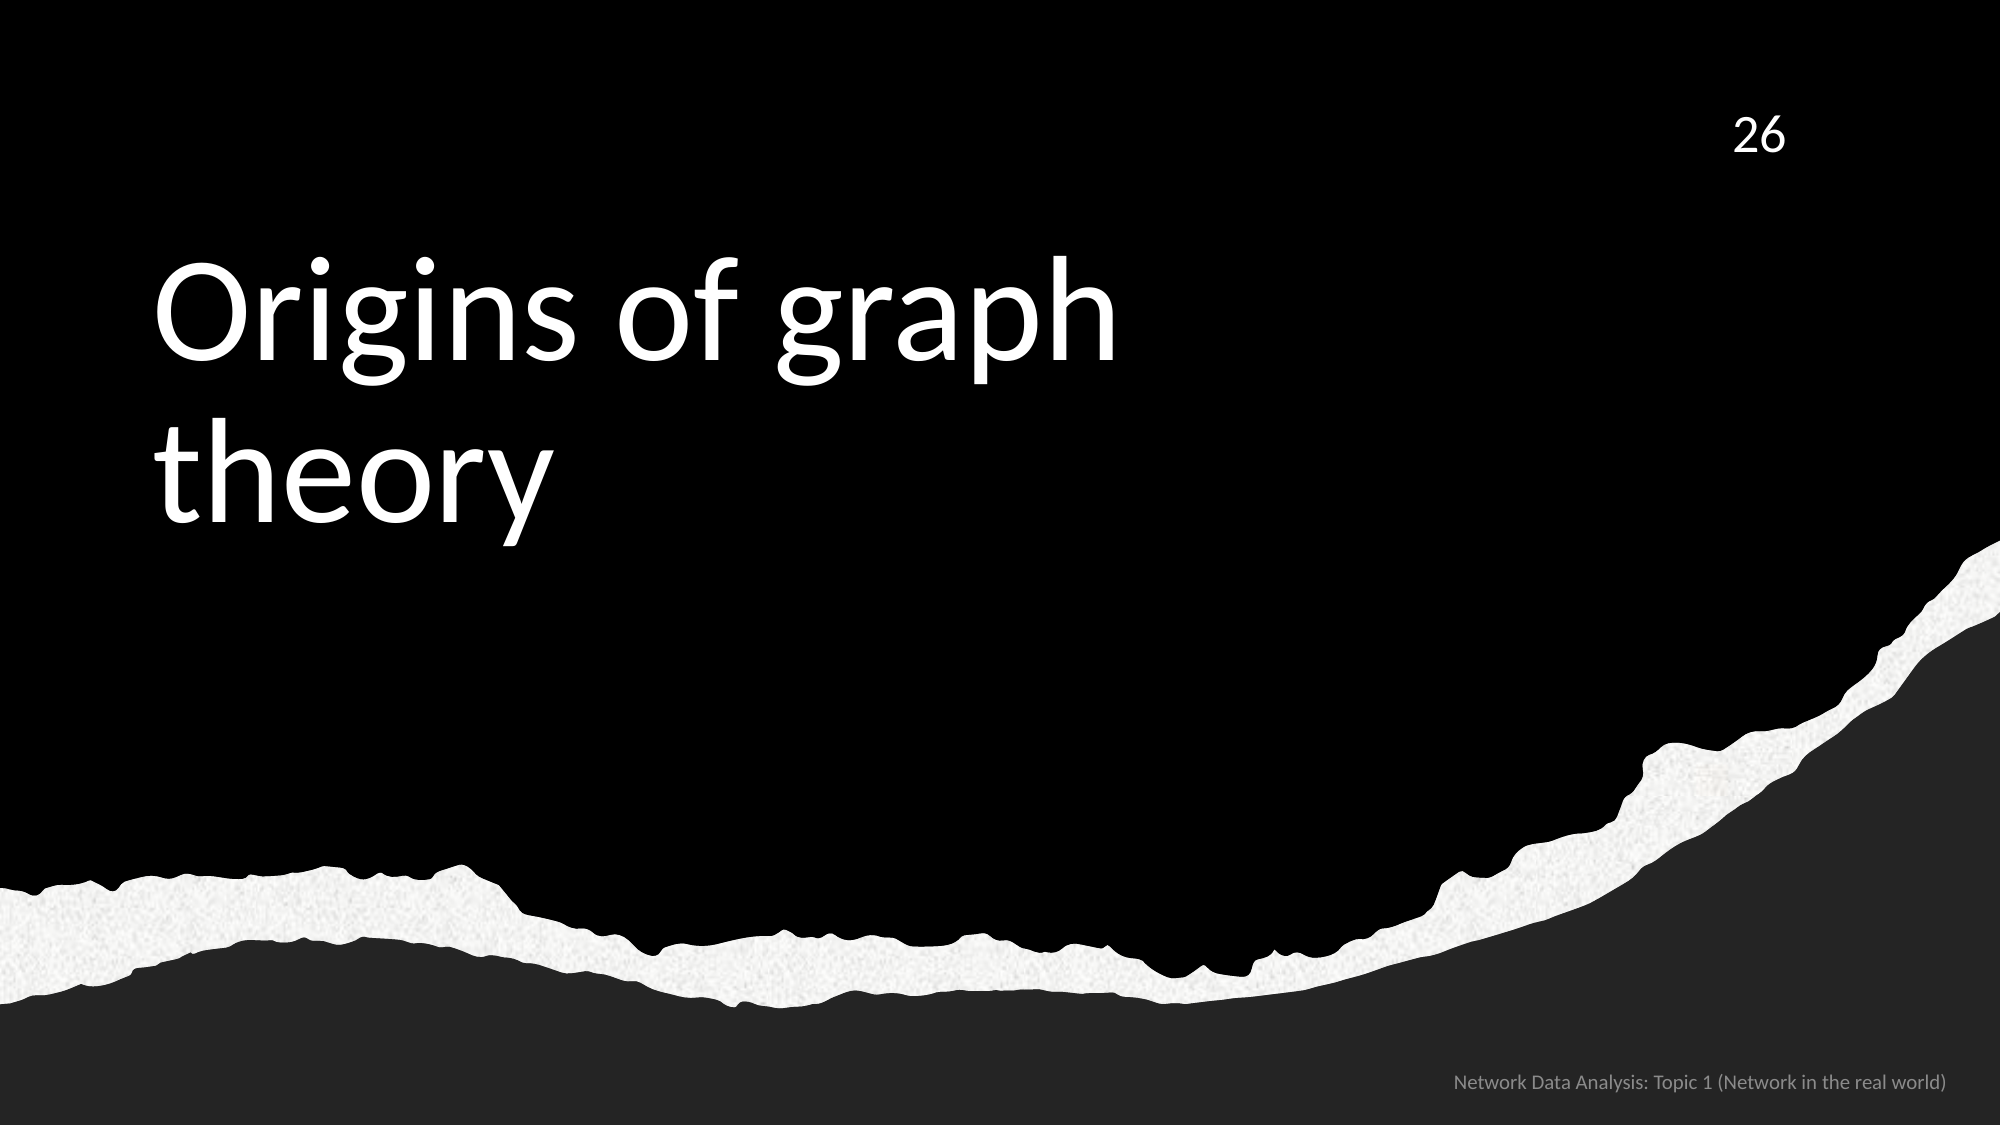

26
# Origins of graph theory

Network Data Analysis: Topic 1 (Network in the real world)